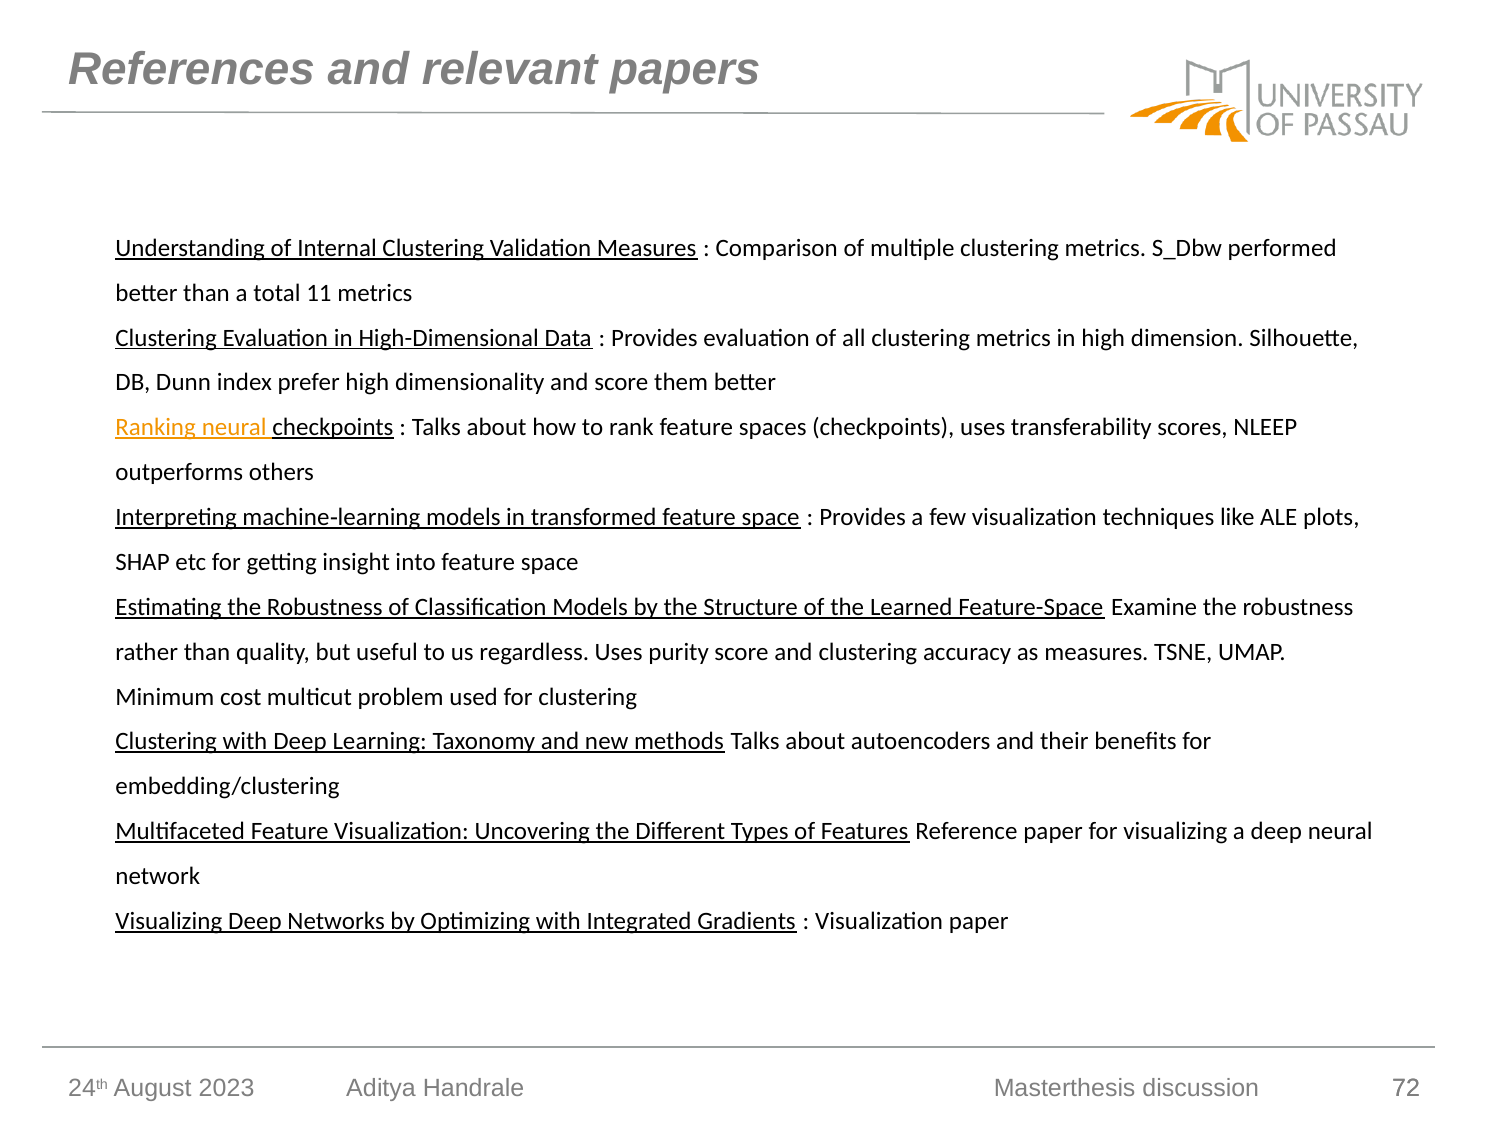

# References and relevant papers

Understanding of Internal Clustering Validation Measures : Comparison of multiple clustering metrics. S_Dbw performed better than a total 11 metrics
Clustering Evaluation in High-Dimensional Data : Provides evaluation of all clustering metrics in high dimension. Silhouette, DB, Dunn index prefer high dimensionality and score them better
Ranking neural checkpoints : Talks about how to rank feature spaces (checkpoints), uses transferability scores, NLEEP outperforms others
Interpreting machine‑learning models in transformed feature space : Provides a few visualization techniques like ALE plots, SHAP etc for getting insight into feature space
Estimating the Robustness of Classification Models by the Structure of the Learned Feature-Space Examine the robustness rather than quality, but useful to us regardless. Uses purity score and clustering accuracy as measures. TSNE, UMAP. Minimum cost multicut problem used for clustering
Clustering with Deep Learning: Taxonomy and new methods Talks about autoencoders and their benefits for embedding/clustering
Multifaceted Feature Visualization: Uncovering the Different Types of Features Reference paper for visualizing a deep neural network
Visualizing Deep Networks by Optimizing with Integrated Gradients : Visualization paper

24th August 2023
Aditya Handrale
Masterthesis discussion
72
72